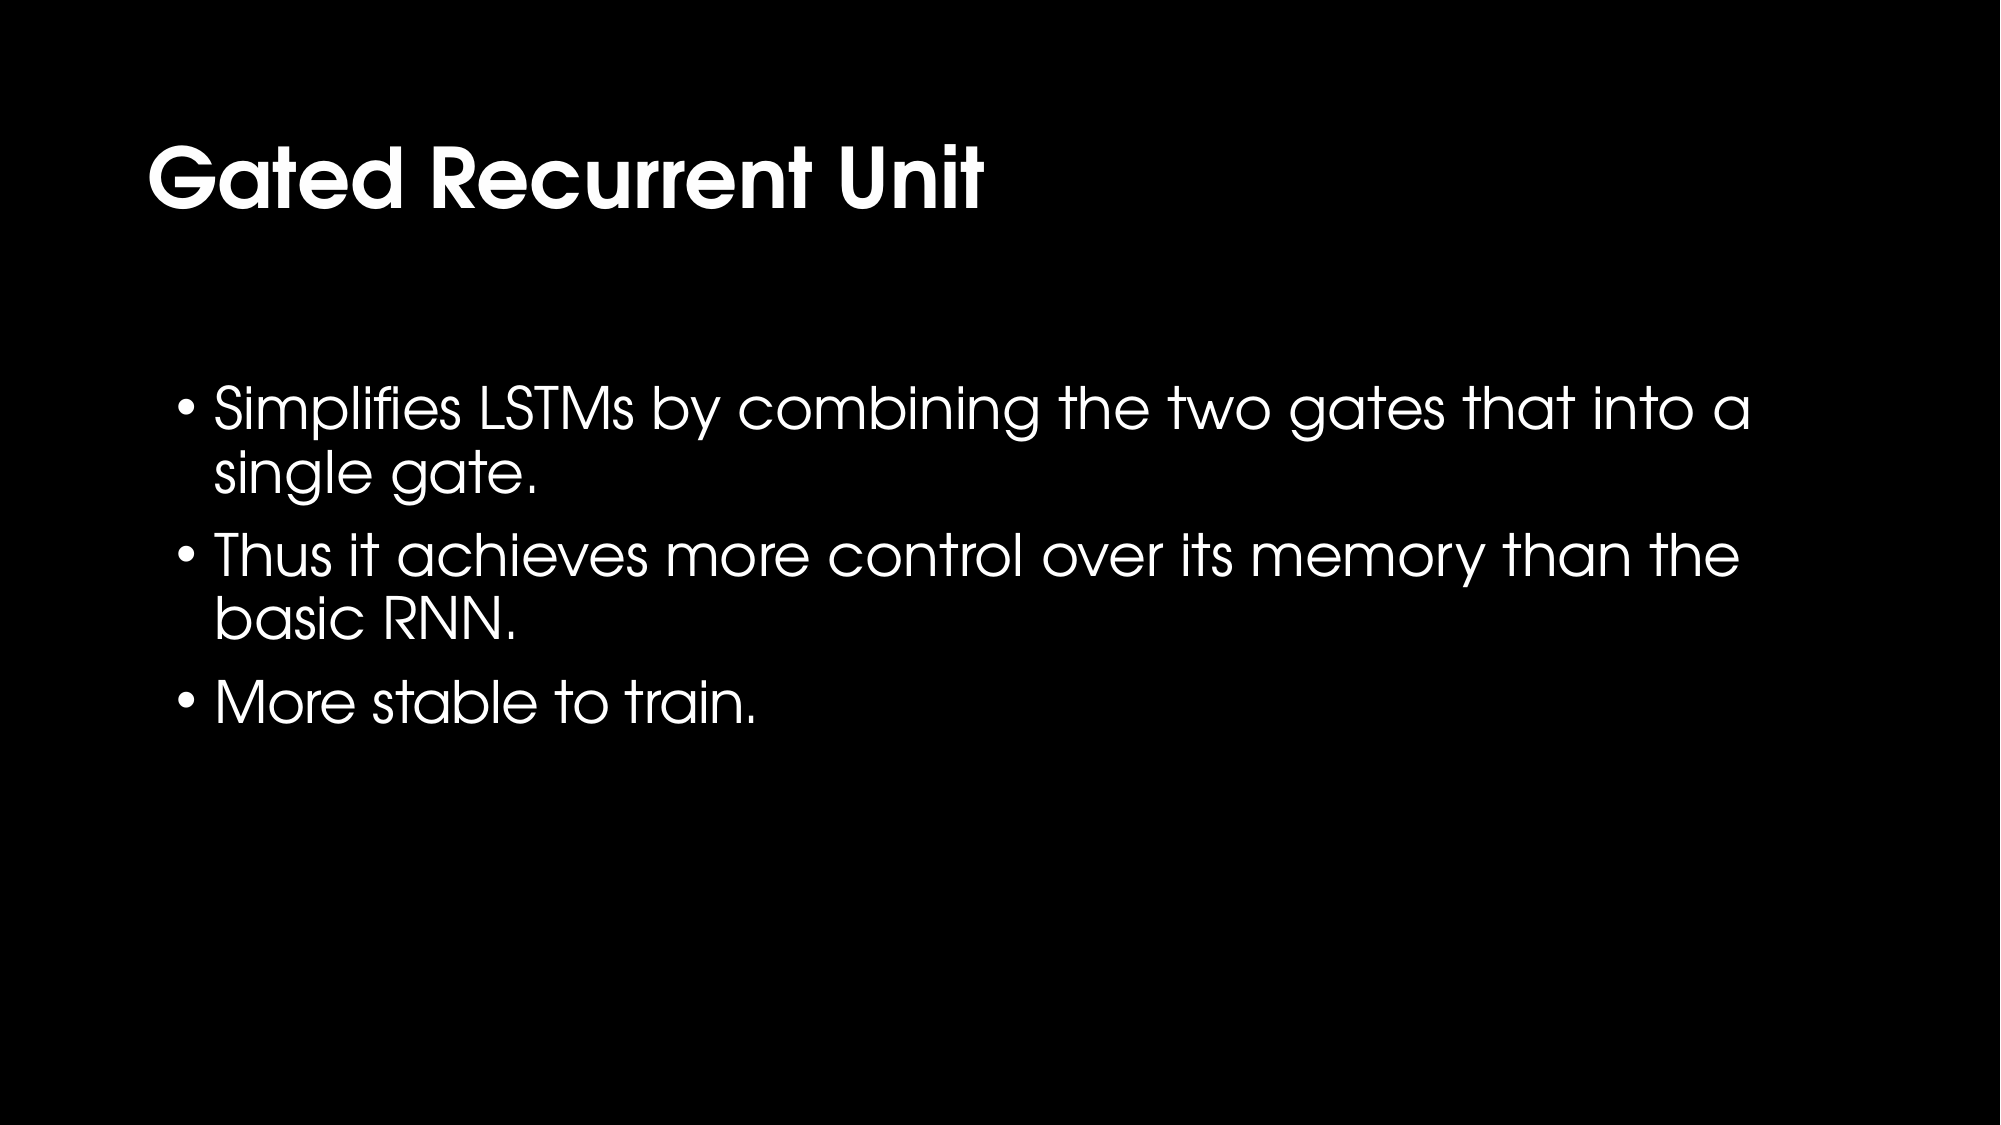

# Gated Recurrent Unit
Simplifies LSTMs by combining the two gates that into a single gate.
Thus it achieves more control over its memory than the basic RNN.
More stable to train.